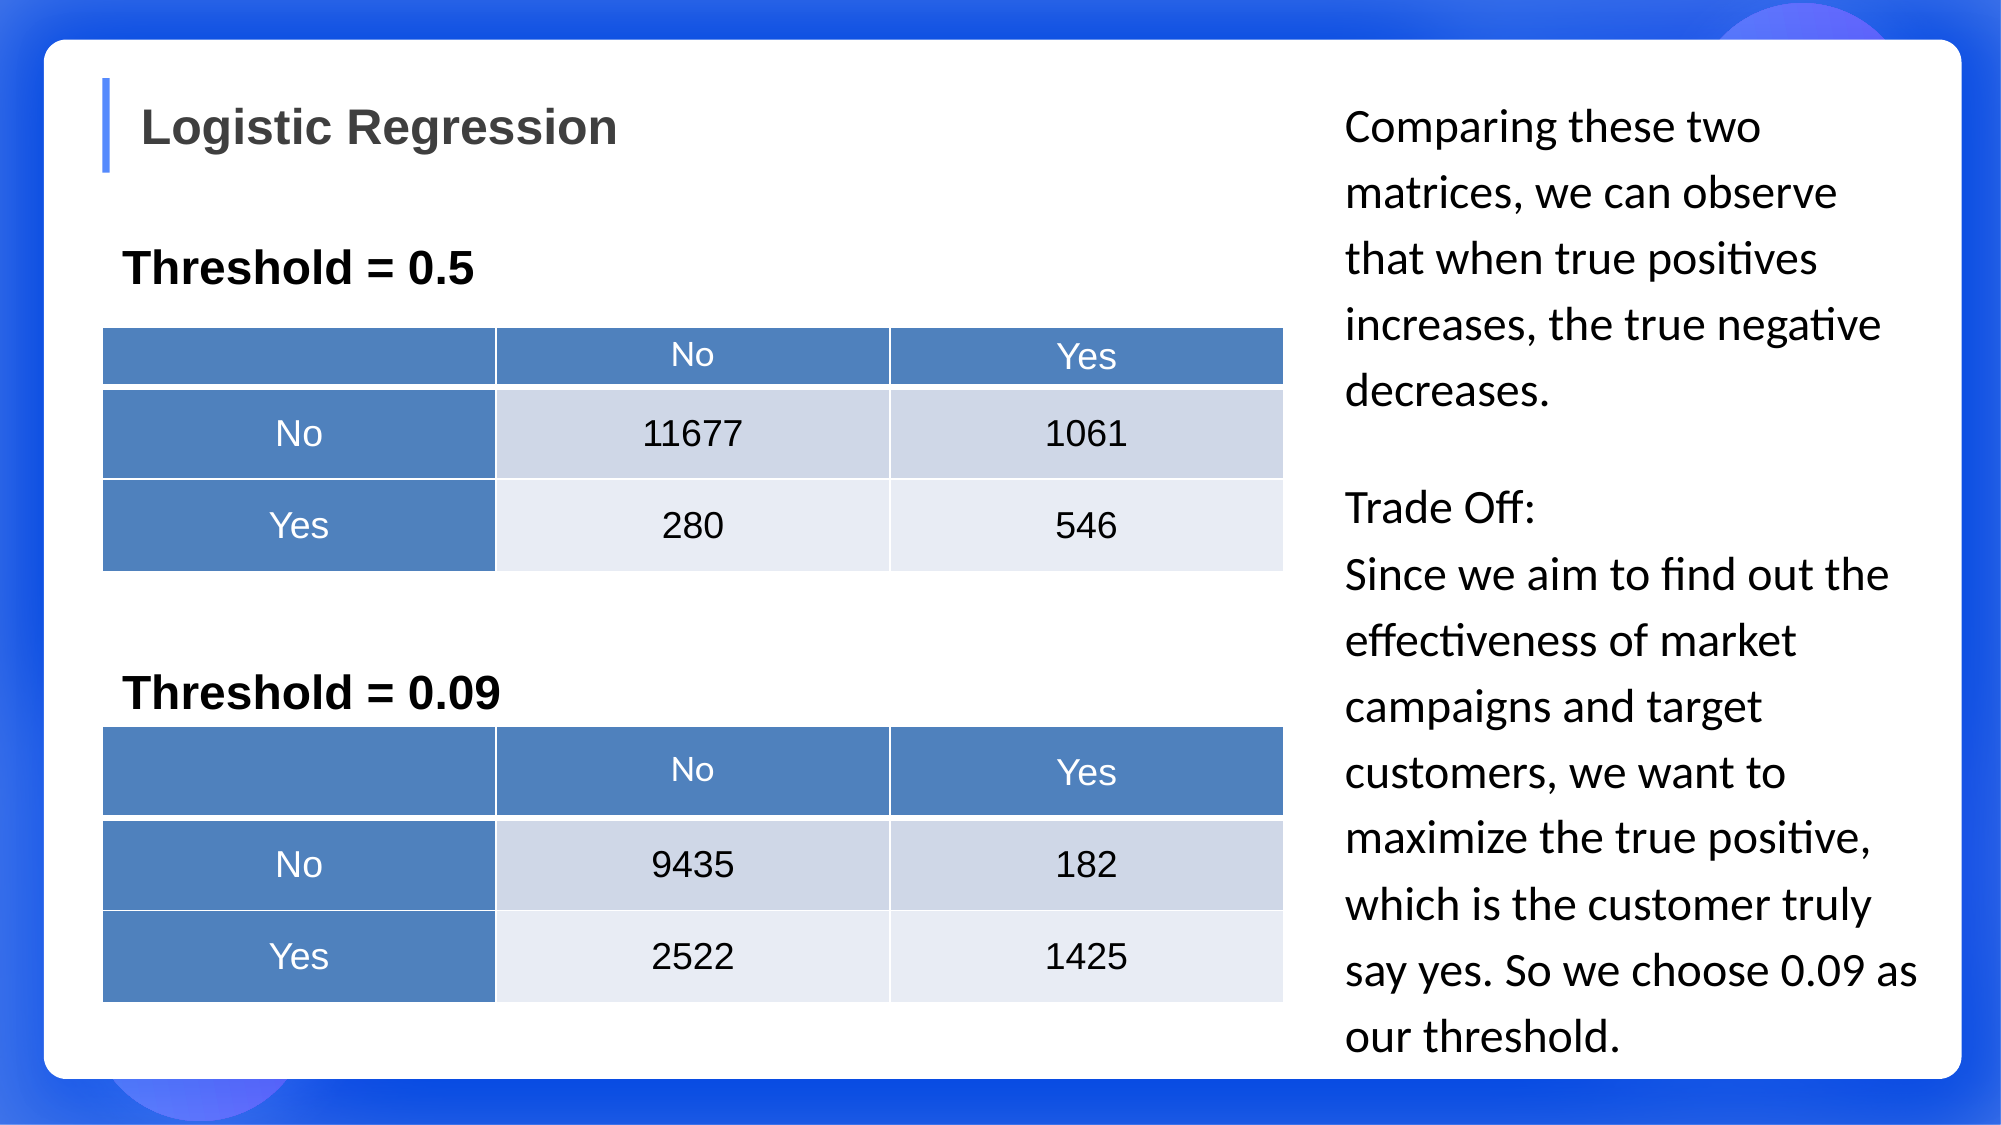

Logistic Regression
Comparing these two matrices, we can observe that when true positives increases, the true negative decreases.

Trade Off:
Since we aim to find out the effectiveness of market campaigns and target customers, we want to maximize the true positive, which is the customer truly say yes. So we choose 0.09 as our threshold.
Threshold = 0.5
|  | No | Yes |
| --- | --- | --- |
| No | 11677 | 1061 |
| Yes | 280 | 546 |
Threshold = 0.09
|  | No | Yes |
| --- | --- | --- |
| No | 9435 | 182 |
| Yes | 2522 | 1425 |